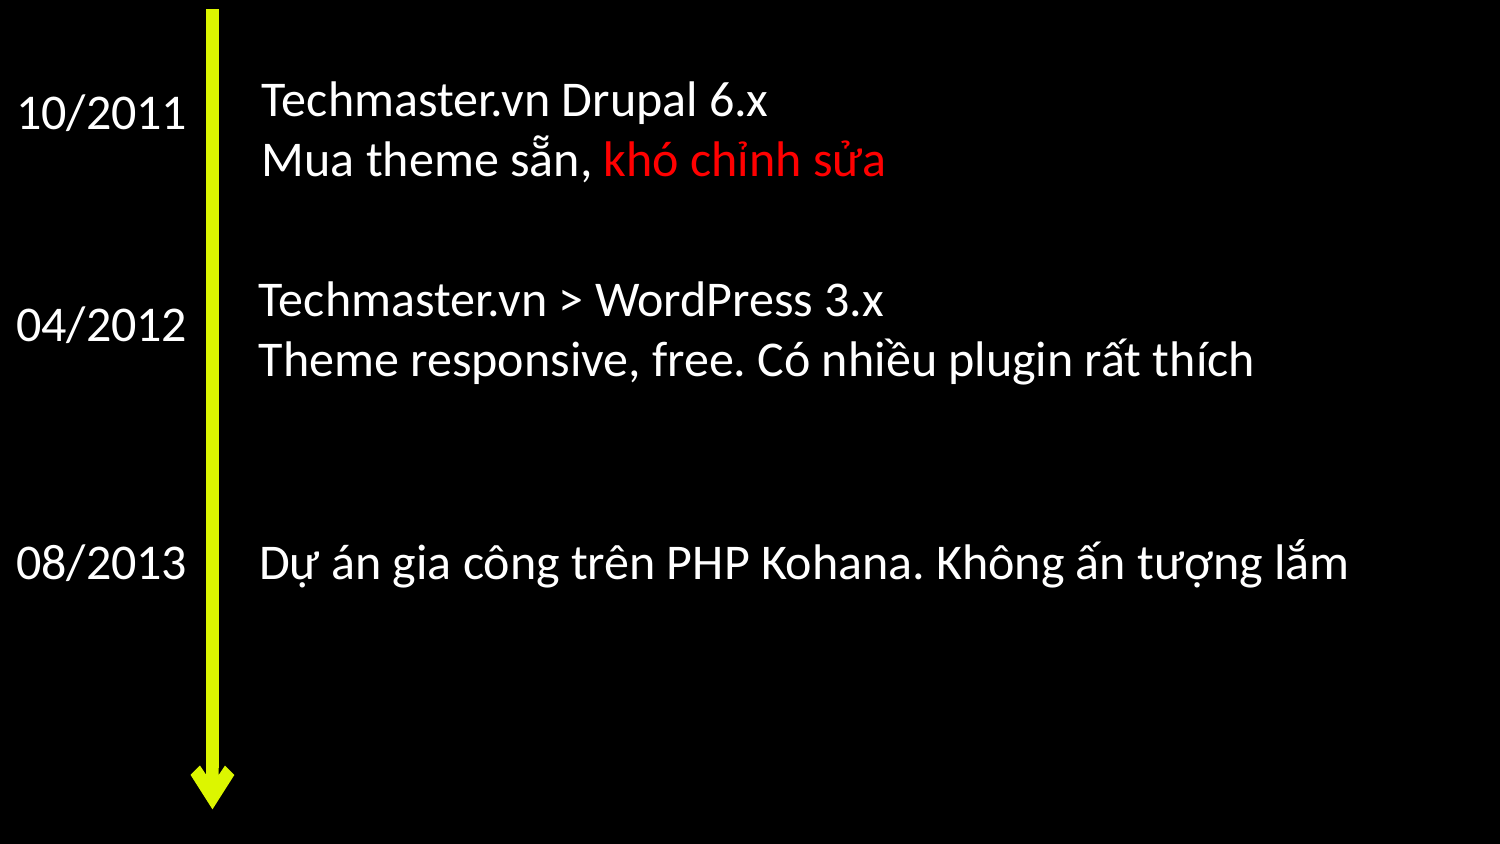

Techmaster.vn Drupal 6.x
Mua theme sẵn, khó chỉnh sửa
10/2011
Techmaster.vn > WordPress 3.x
Theme responsive, free. Có nhiều plugin rất thích
04/2012
08/2013
Dự án gia công trên PHP Kohana. Không ấn tượng lắm